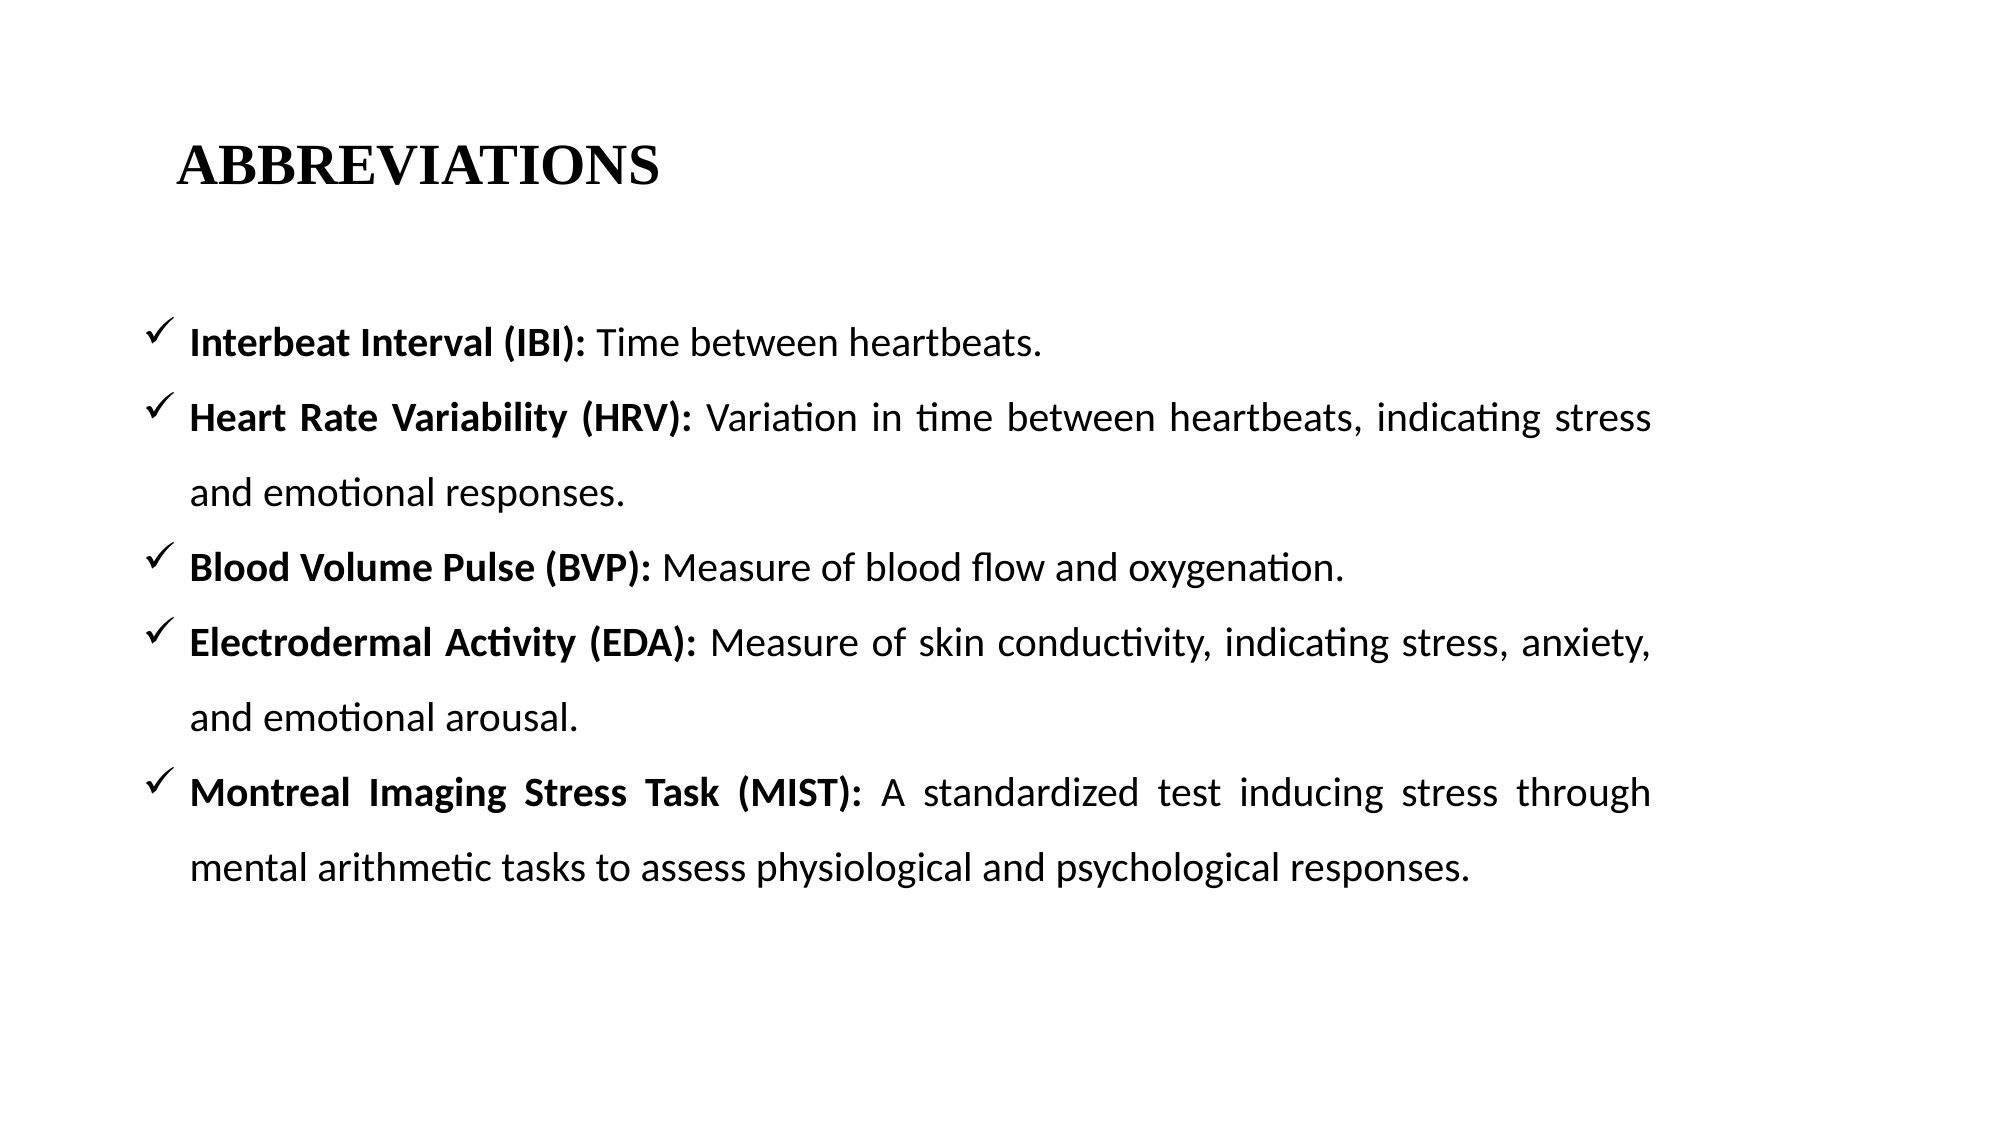

ABBREVIATIONS
Interbeat Interval (IBI): Time between heartbeats.
Heart Rate Variability (HRV): Variation in time between heartbeats, indicating stress and emotional responses.
Blood Volume Pulse (BVP): Measure of blood flow and oxygenation.
Electrodermal Activity (EDA): Measure of skin conductivity, indicating stress, anxiety, and emotional arousal.
Montreal Imaging Stress Task (MIST): A standardized test inducing stress through mental arithmetic tasks to assess physiological and psychological responses.